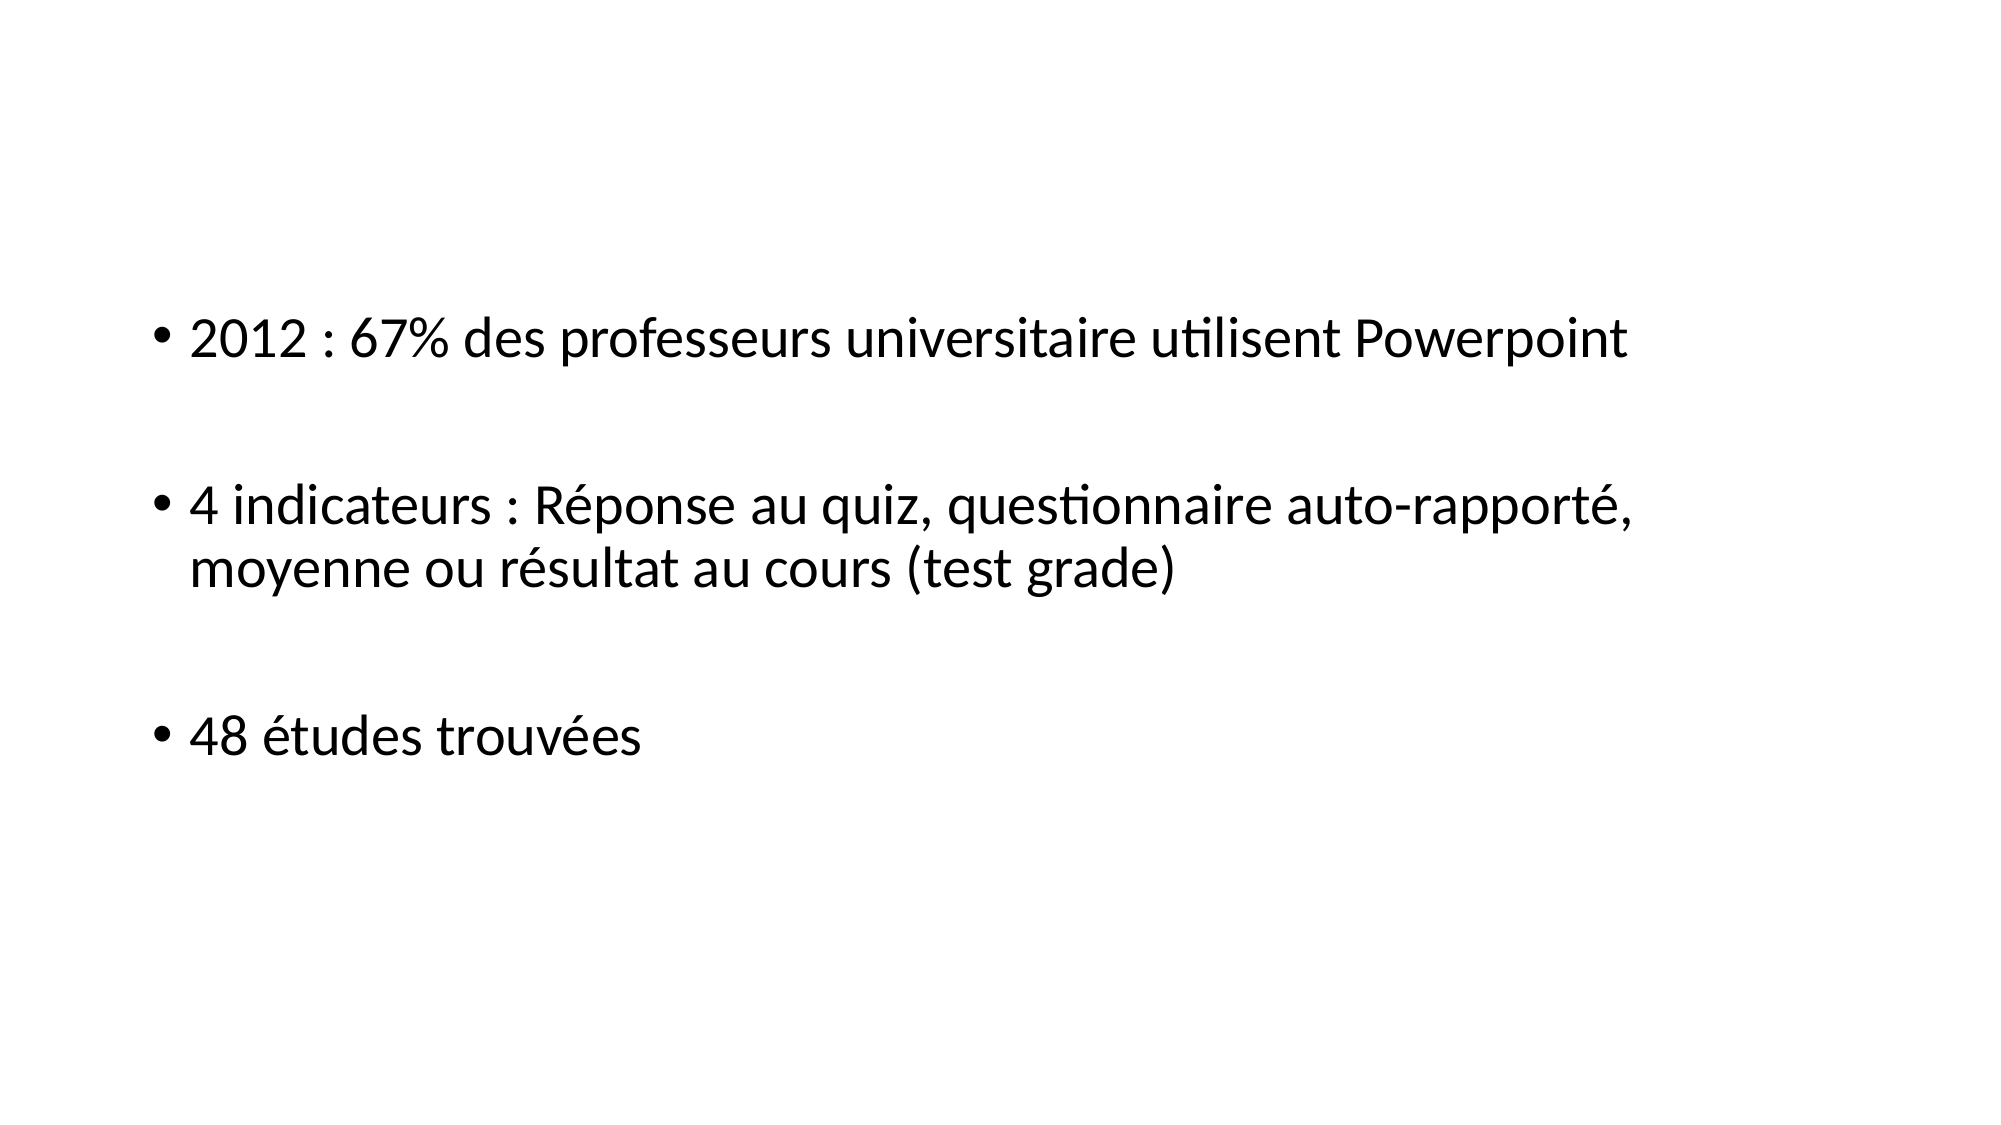

#
2012 : 67% des professeurs universitaire utilisent Powerpoint

4 indicateurs : Réponse au quiz, questionnaire auto-rapporté, moyenne ou résultat au cours (test grade)

48 études trouvées